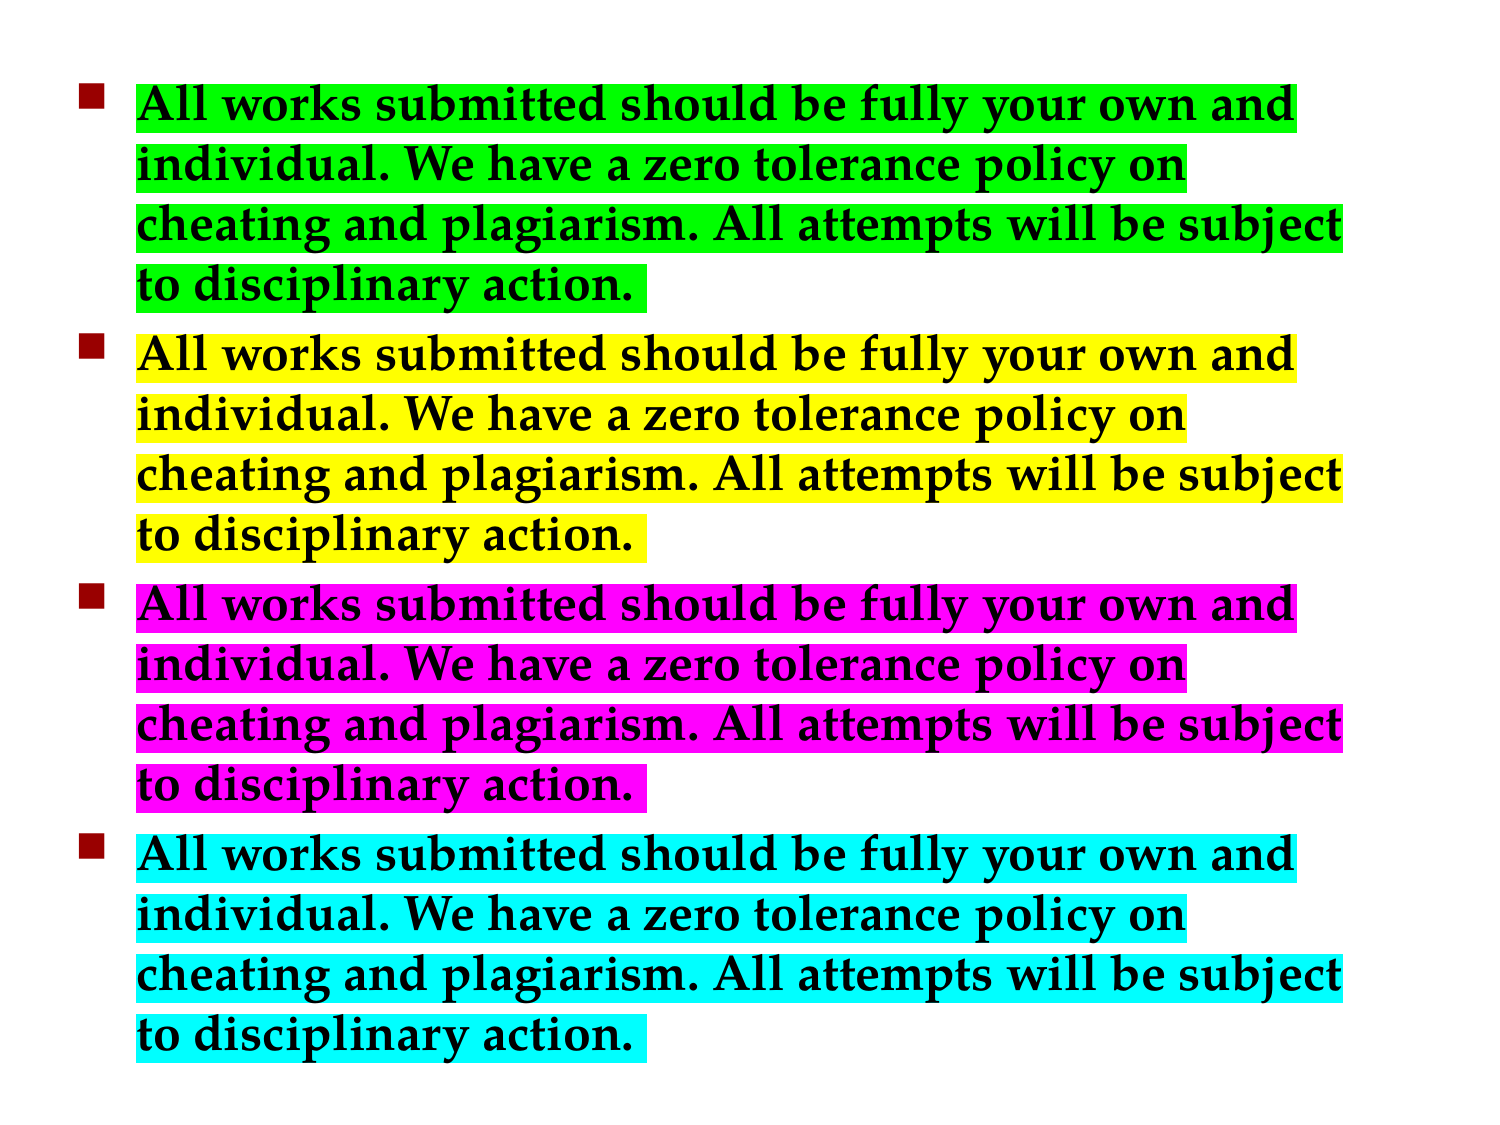

All works submitted should be fully your own and individual. We have a zero tolerance policy on cheating and plagiarism. All attempts will be subject to disciplinary action.
All works submitted should be fully your own and individual. We have a zero tolerance policy on cheating and plagiarism. All attempts will be subject to disciplinary action.
All works submitted should be fully your own and individual. We have a zero tolerance policy on cheating and plagiarism. All attempts will be subject to disciplinary action.
All works submitted should be fully your own and individual. We have a zero tolerance policy on cheating and plagiarism. All attempts will be subject to disciplinary action.